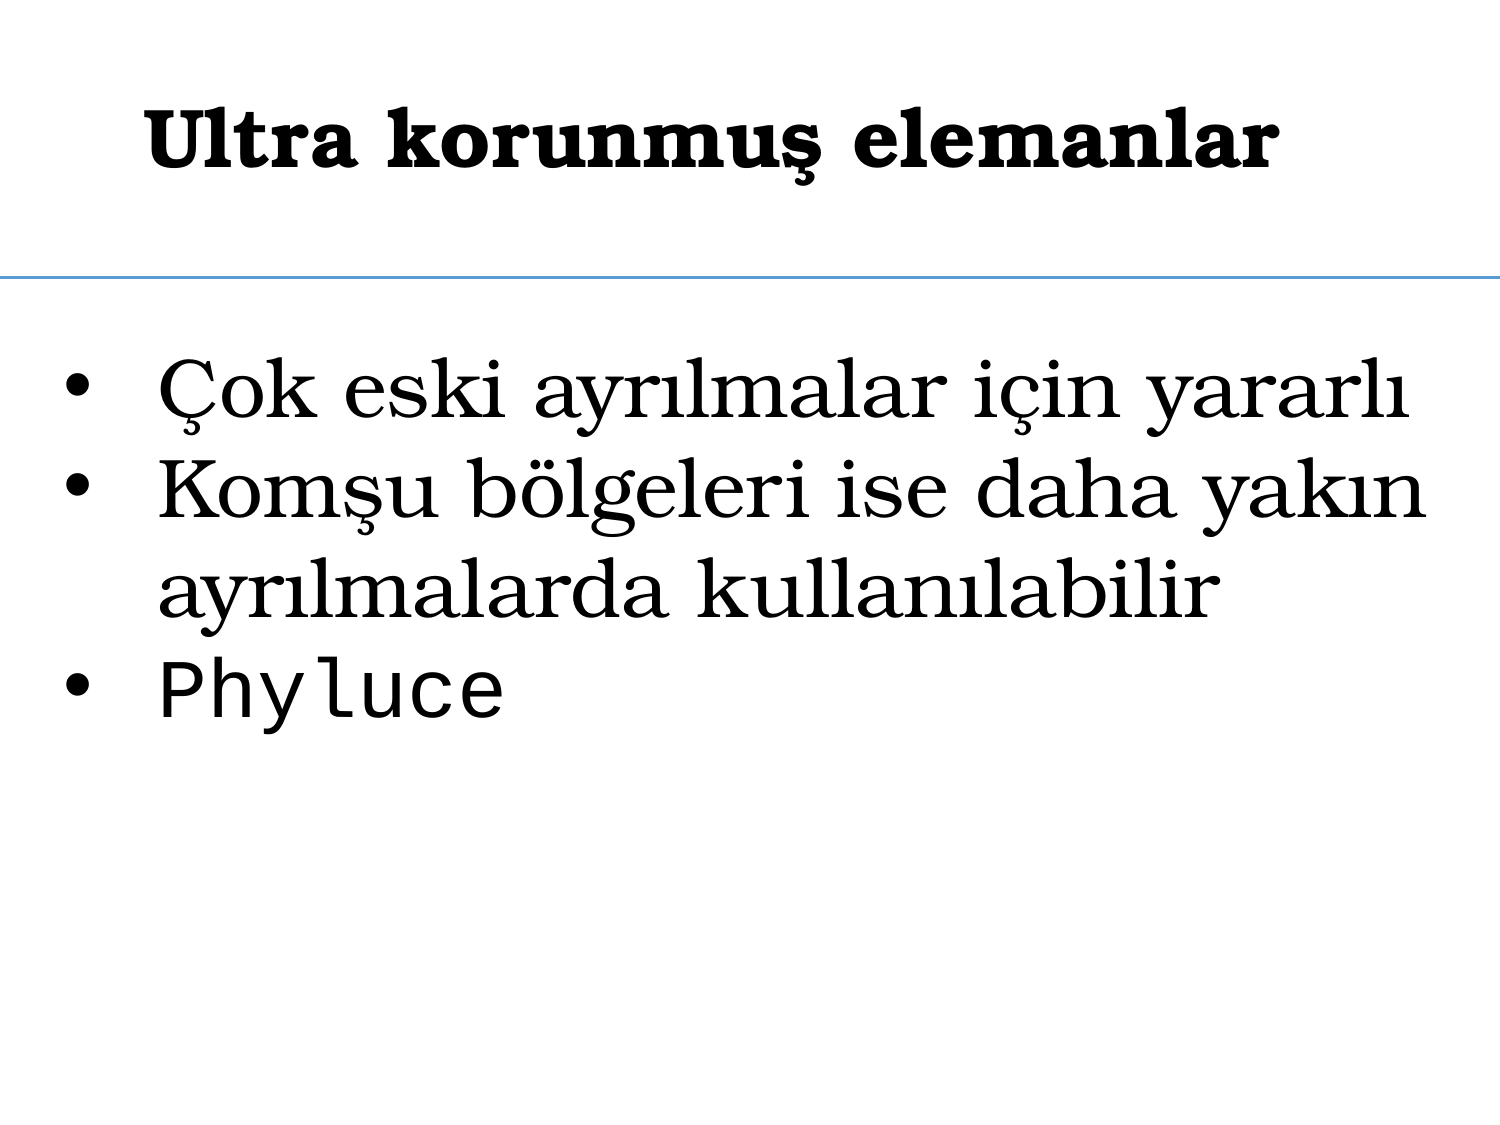

Ultra korunmuş elemanlar
Çok eski ayrılmalar için yararlı
Komşu bölgeleri ise daha yakın ayrılmalarda kullanılabilir
Phyluce